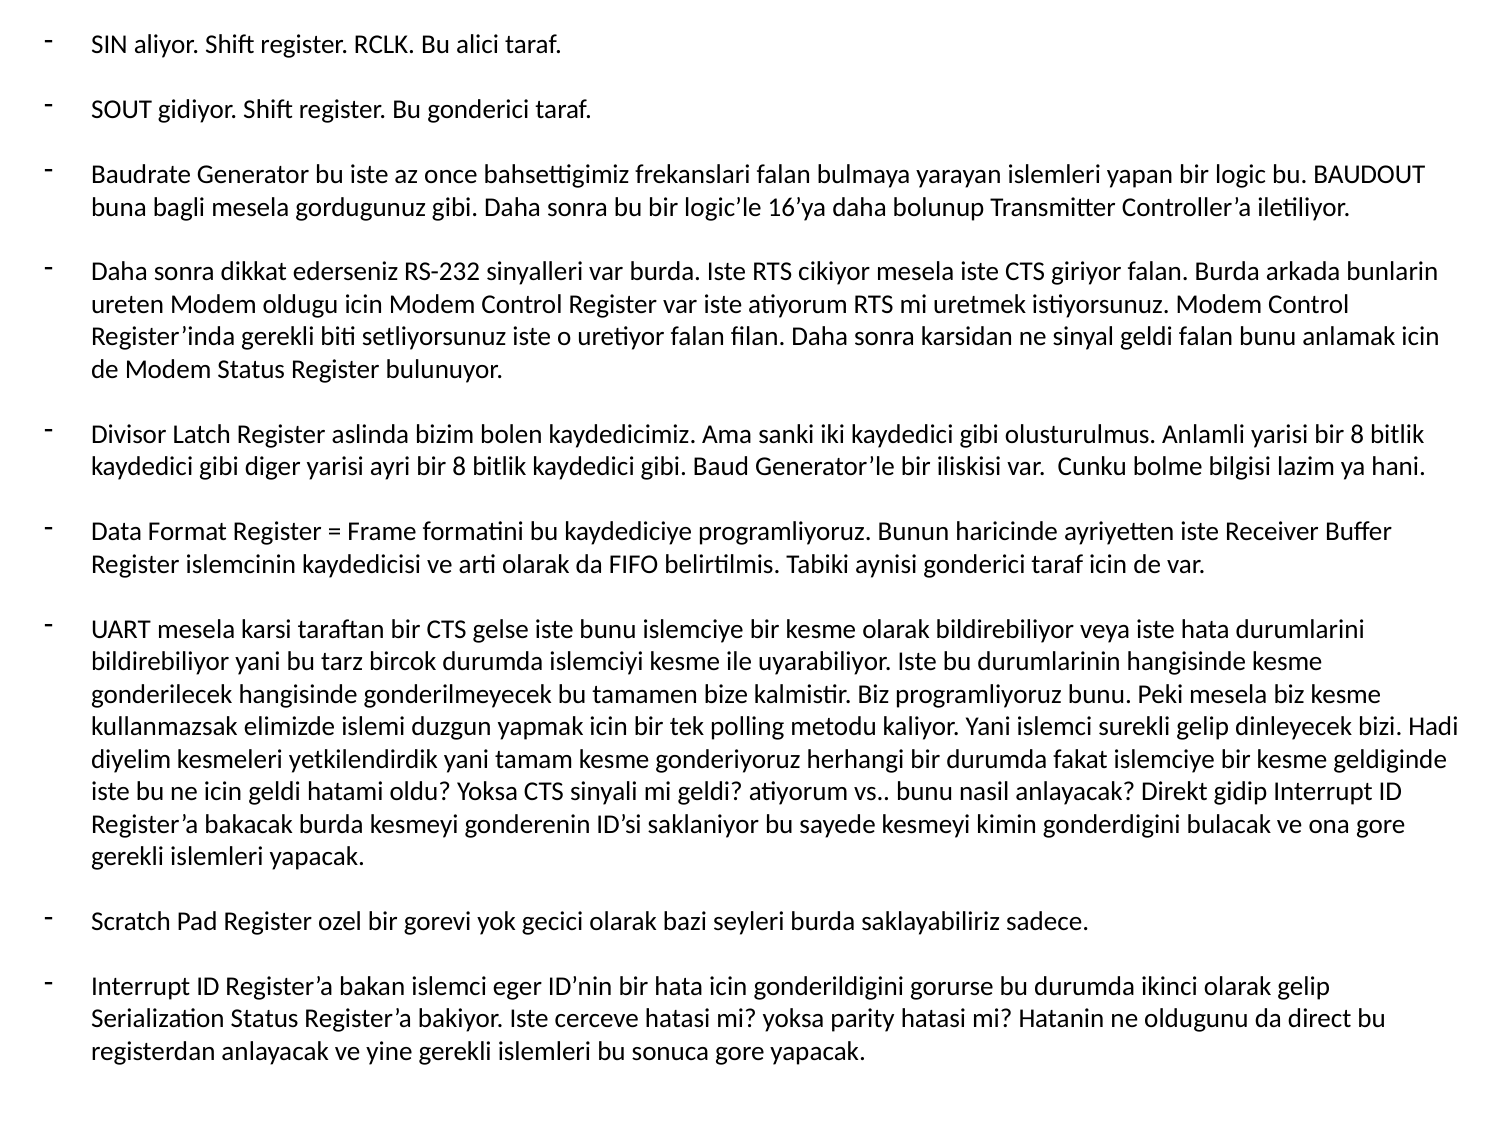

SIN aliyor. Shift register. RCLK. Bu alici taraf.

SOUT gidiyor. Shift register. Bu gonderici taraf.

Baudrate Generator bu iste az once bahsettigimiz frekanslari falan bulmaya yarayan islemleri yapan bir logic bu. BAUDOUT buna bagli mesela gordugunuz gibi. Daha sonra bu bir logic’le 16’ya daha bolunup Transmitter Controller’a iletiliyor.

Daha sonra dikkat ederseniz RS-232 sinyalleri var burda. Iste RTS cikiyor mesela iste CTS giriyor falan. Burda arkada bunlarin ureten Modem oldugu icin Modem Control Register var iste atiyorum RTS mi uretmek istiyorsunuz. Modem Control Register’inda gerekli biti setliyorsunuz iste o uretiyor falan filan. Daha sonra karsidan ne sinyal geldi falan bunu anlamak icin de Modem Status Register bulunuyor.

Divisor Latch Register aslinda bizim bolen kaydedicimiz. Ama sanki iki kaydedici gibi olusturulmus. Anlamli yarisi bir 8 bitlik kaydedici gibi diger yarisi ayri bir 8 bitlik kaydedici gibi. Baud Generator’le bir iliskisi var.  Cunku bolme bilgisi lazim ya hani.

Data Format Register = Frame formatini bu kaydediciye programliyoruz. Bunun haricinde ayriyetten iste Receiver Buffer Register islemcinin kaydedicisi ve arti olarak da FIFO belirtilmis. Tabiki aynisi gonderici taraf icin de var.

UART mesela karsi taraftan bir CTS gelse iste bunu islemciye bir kesme olarak bildirebiliyor veya iste hata durumlarini bildirebiliyor yani bu tarz bircok durumda islemciyi kesme ile uyarabiliyor. Iste bu durumlarinin hangisinde kesme gonderilecek hangisinde gonderilmeyecek bu tamamen bize kalmistir. Biz programliyoruz bunu. Peki mesela biz kesme kullanmazsak elimizde islemi duzgun yapmak icin bir tek polling metodu kaliyor. Yani islemci surekli gelip dinleyecek bizi. Hadi diyelim kesmeleri yetkilendirdik yani tamam kesme gonderiyoruz herhangi bir durumda fakat islemciye bir kesme geldiginde iste bu ne icin geldi hatami oldu? Yoksa CTS sinyali mi geldi? atiyorum vs.. bunu nasil anlayacak? Direkt gidip Interrupt ID Register’a bakacak burda kesmeyi gonderenin ID’si saklaniyor bu sayede kesmeyi kimin gonderdigini bulacak ve ona gore gerekli islemleri yapacak.

Scratch Pad Register ozel bir gorevi yok gecici olarak bazi seyleri burda saklayabiliriz sadece.

Interrupt ID Register’a bakan islemci eger ID’nin bir hata icin gonderildigini gorurse bu durumda ikinci olarak gelip Serialization Status Register’a bakiyor. Iste cerceve hatasi mi? yoksa parity hatasi mi? Hatanin ne oldugunu da direct bu registerdan anlayacak ve yine gerekli islemleri bu sonuca gore yapacak.